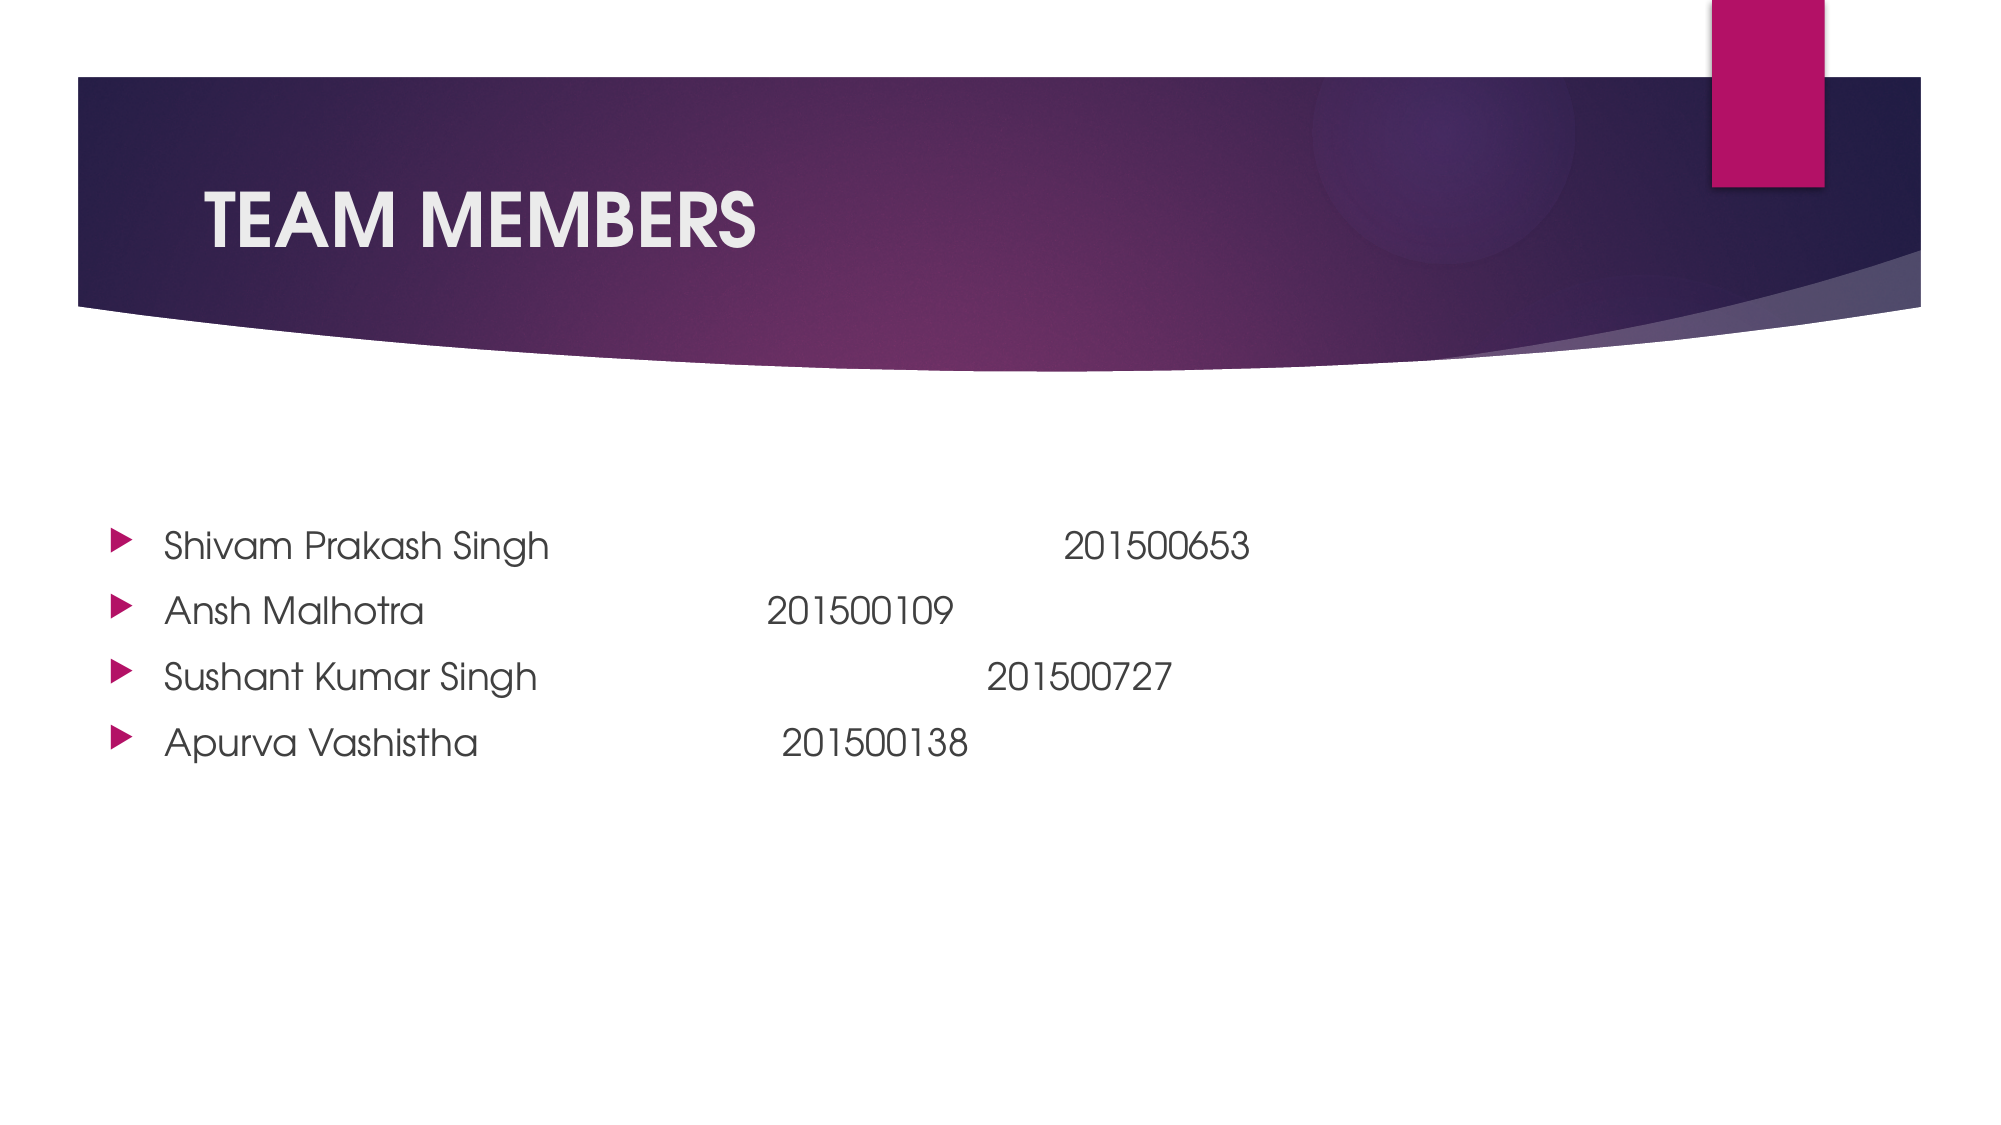

# TEAM MEMBERS
Shivam Prakash Singh				201500653
Ansh Malhotra  	                             201500109
Sushant Kumar Singh			       201500727
Apurva Vashistha                             201500138